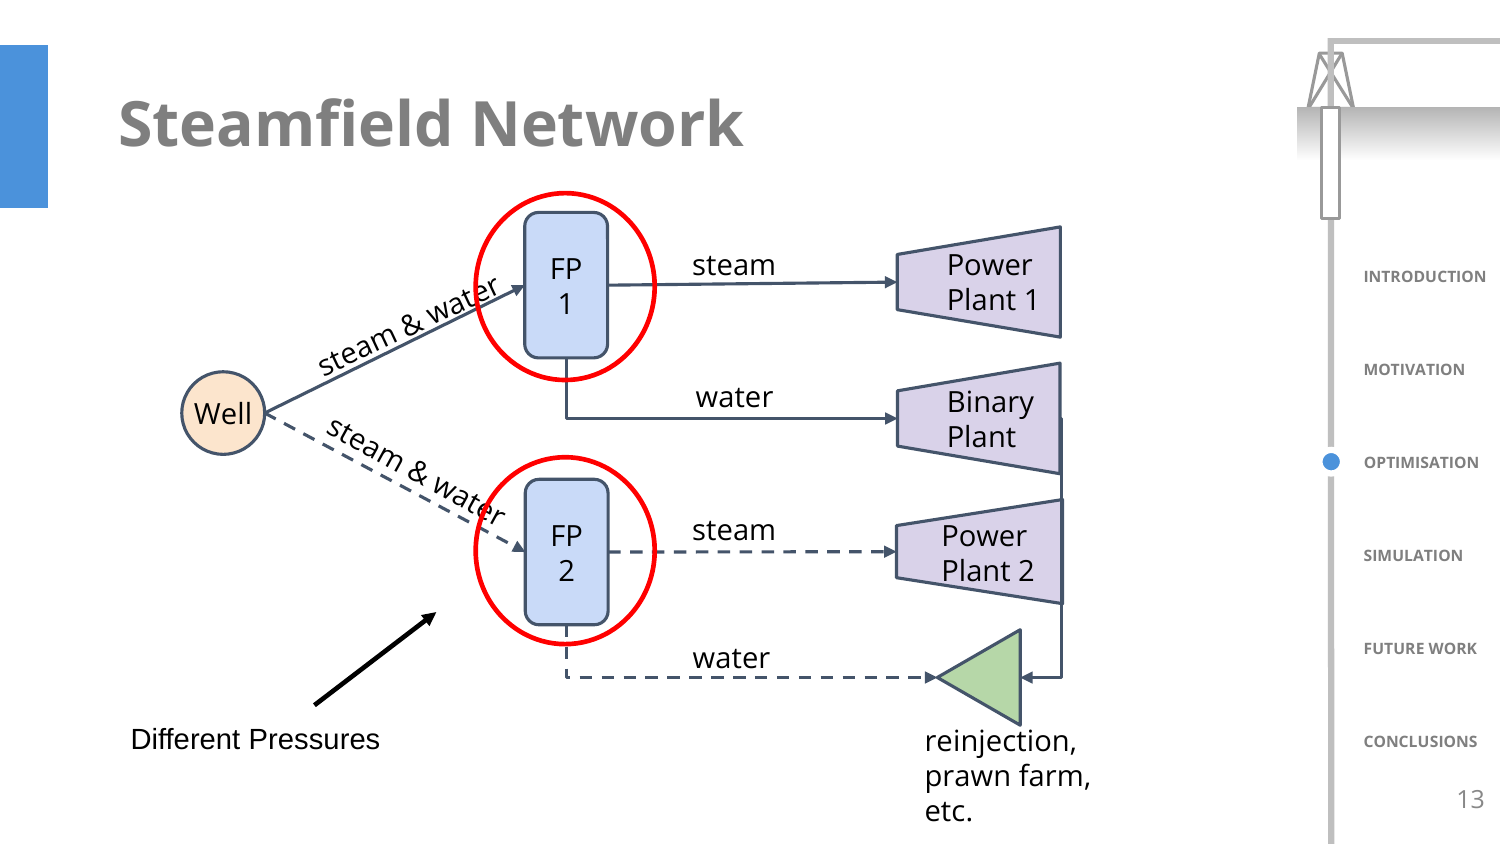

# Steamfield Network

FP1
Power Plant 1
steam
steam & water
water

Binary Plant
Well
steam & water
FP2
steam

Power Plant 2
water

reinjection, prawn farm, etc.

Different Pressures
13